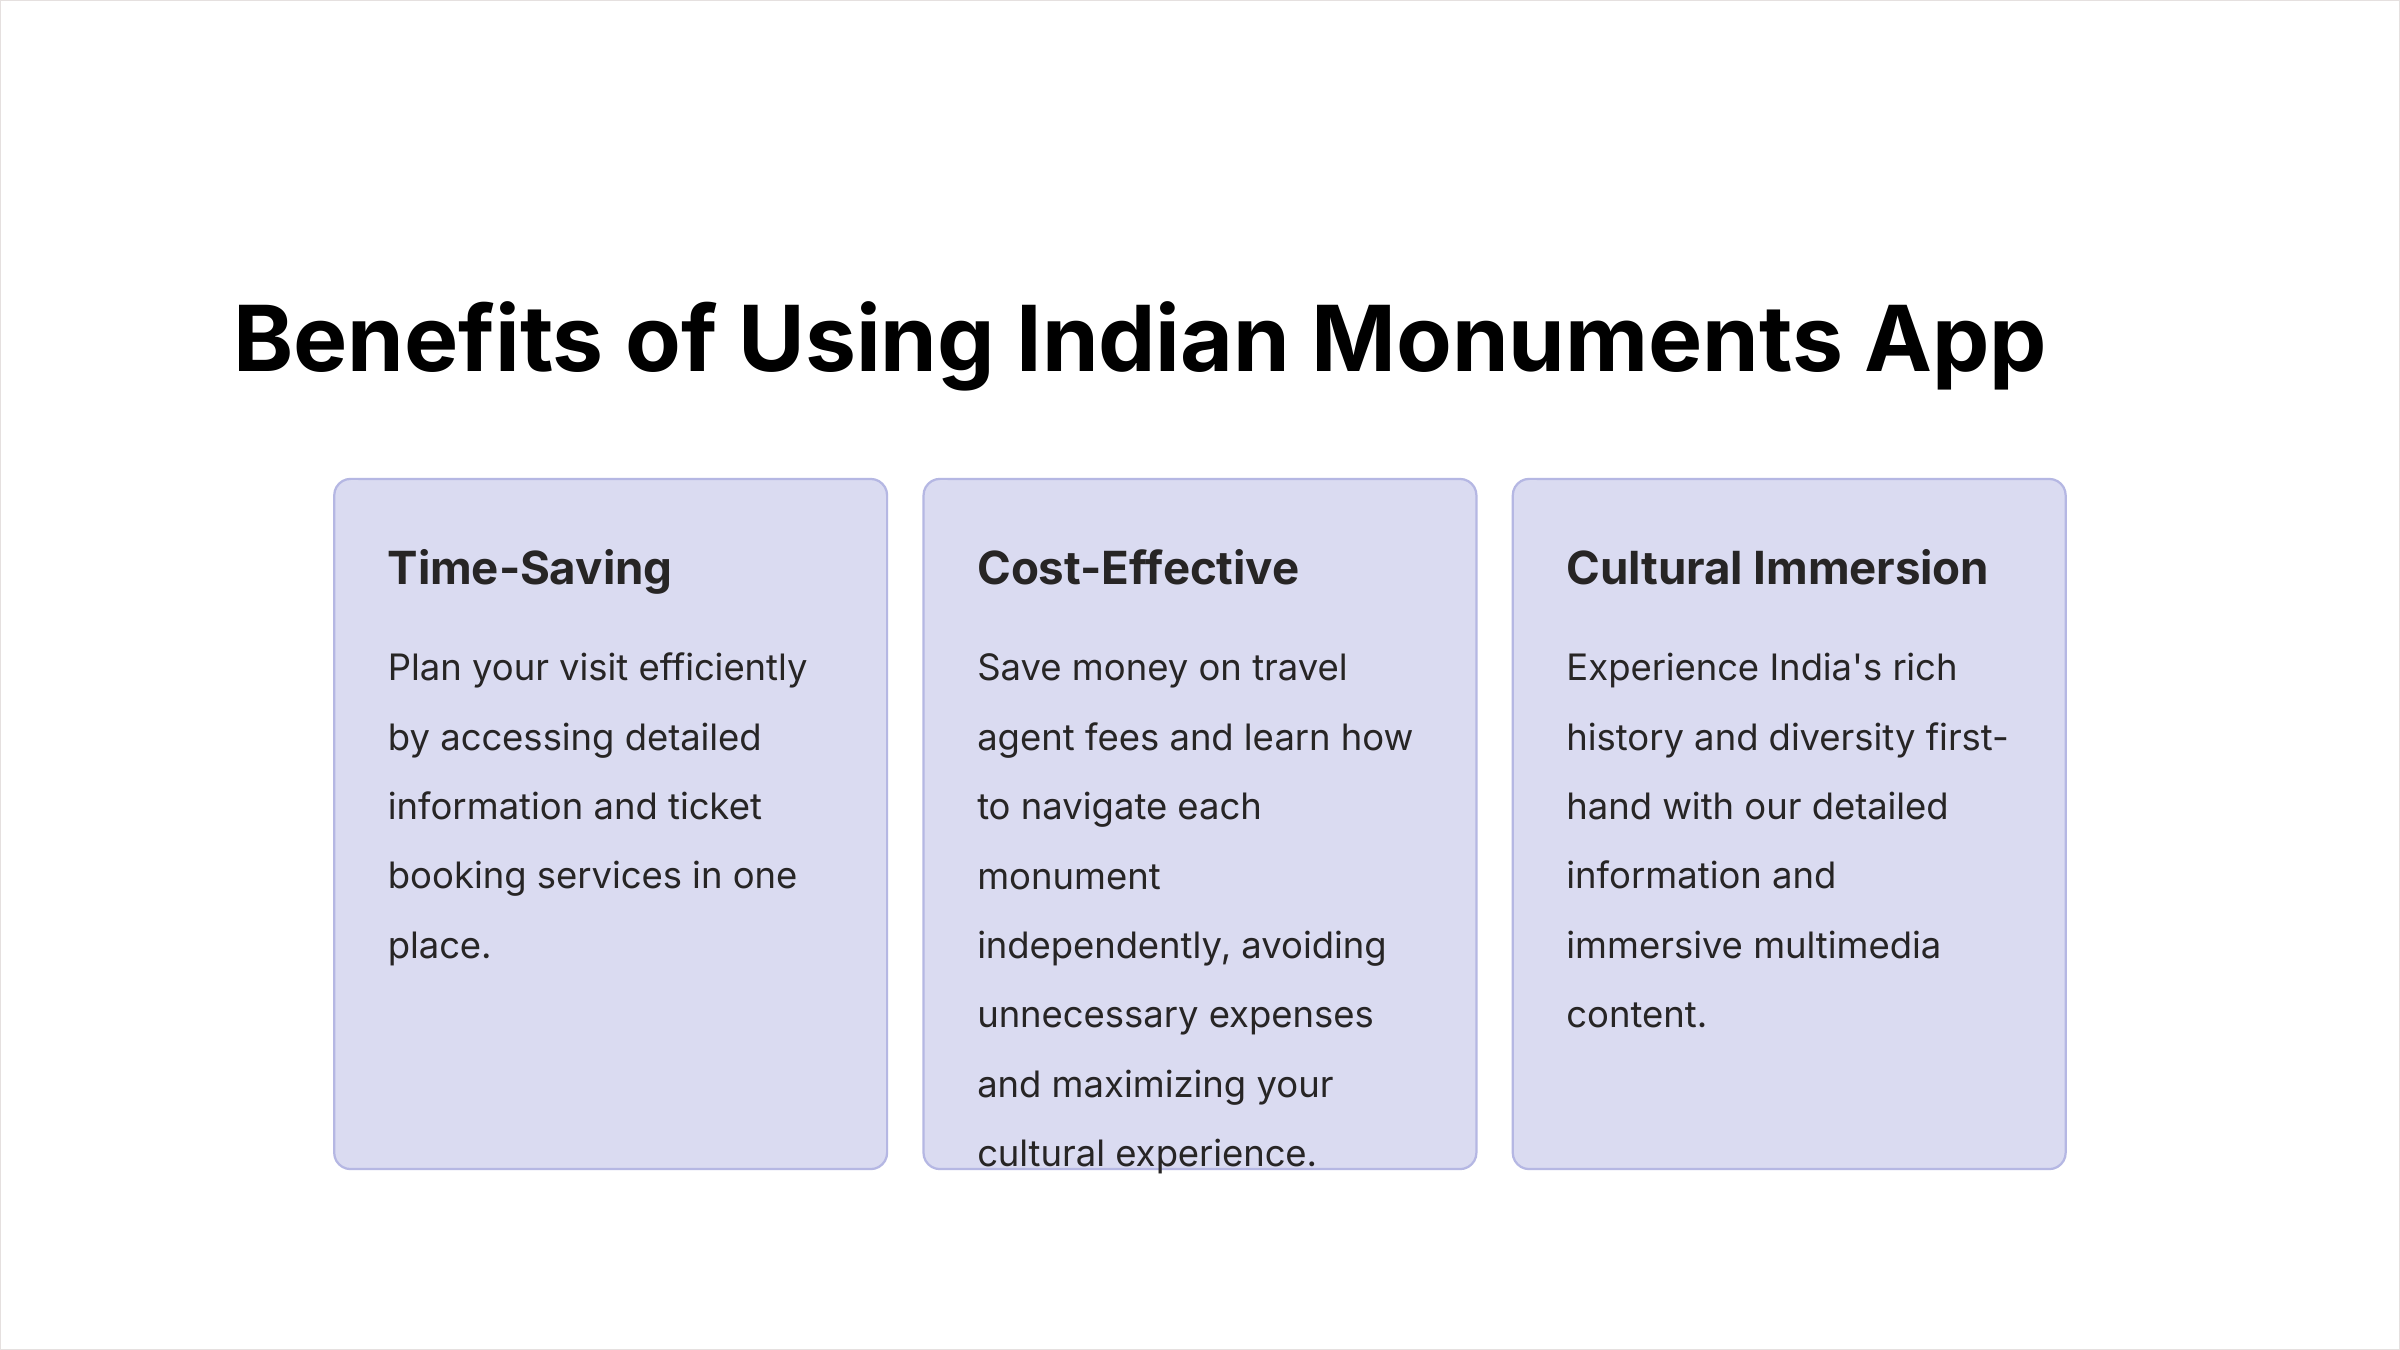

Benefits of Using Indian Monuments App

Time-Saving
Cost-Effective
Cultural Immersion
Plan your visit efficiently by accessing detailed information and ticket booking services in one place.
Save money on travel agent fees and learn how to navigate each monument independently, avoiding unnecessary expenses and maximizing your cultural experience.
Experience India's rich history and diversity first-hand with our detailed information and immersive multimedia content.